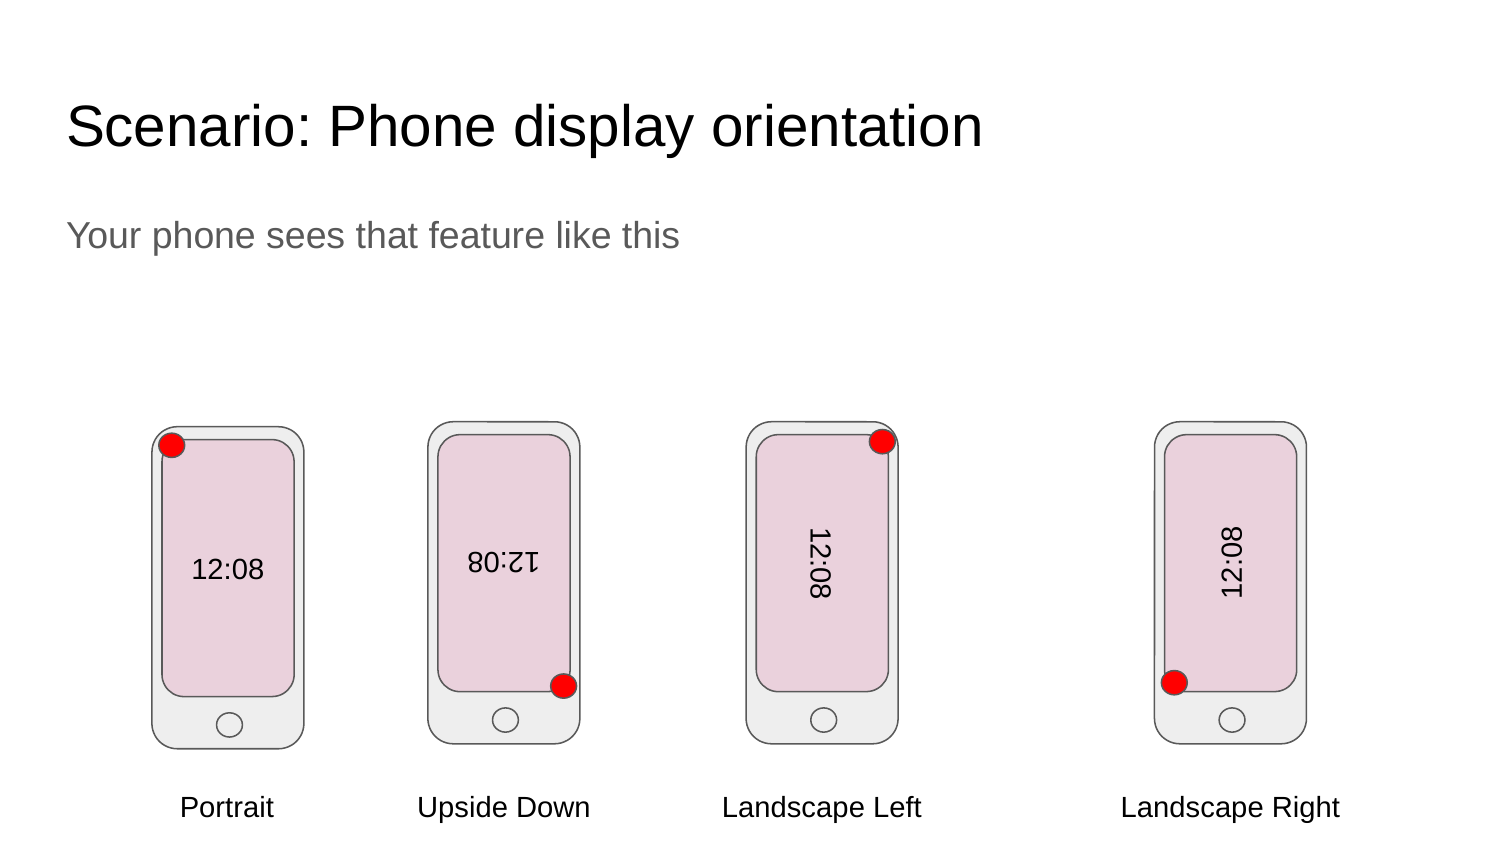

# Scenario: Phone display orientation
Your phone sees that feature like this

12:08
12:08
12:08
12:08
Portrait
Upside Down
Landscape Left
Landscape Right